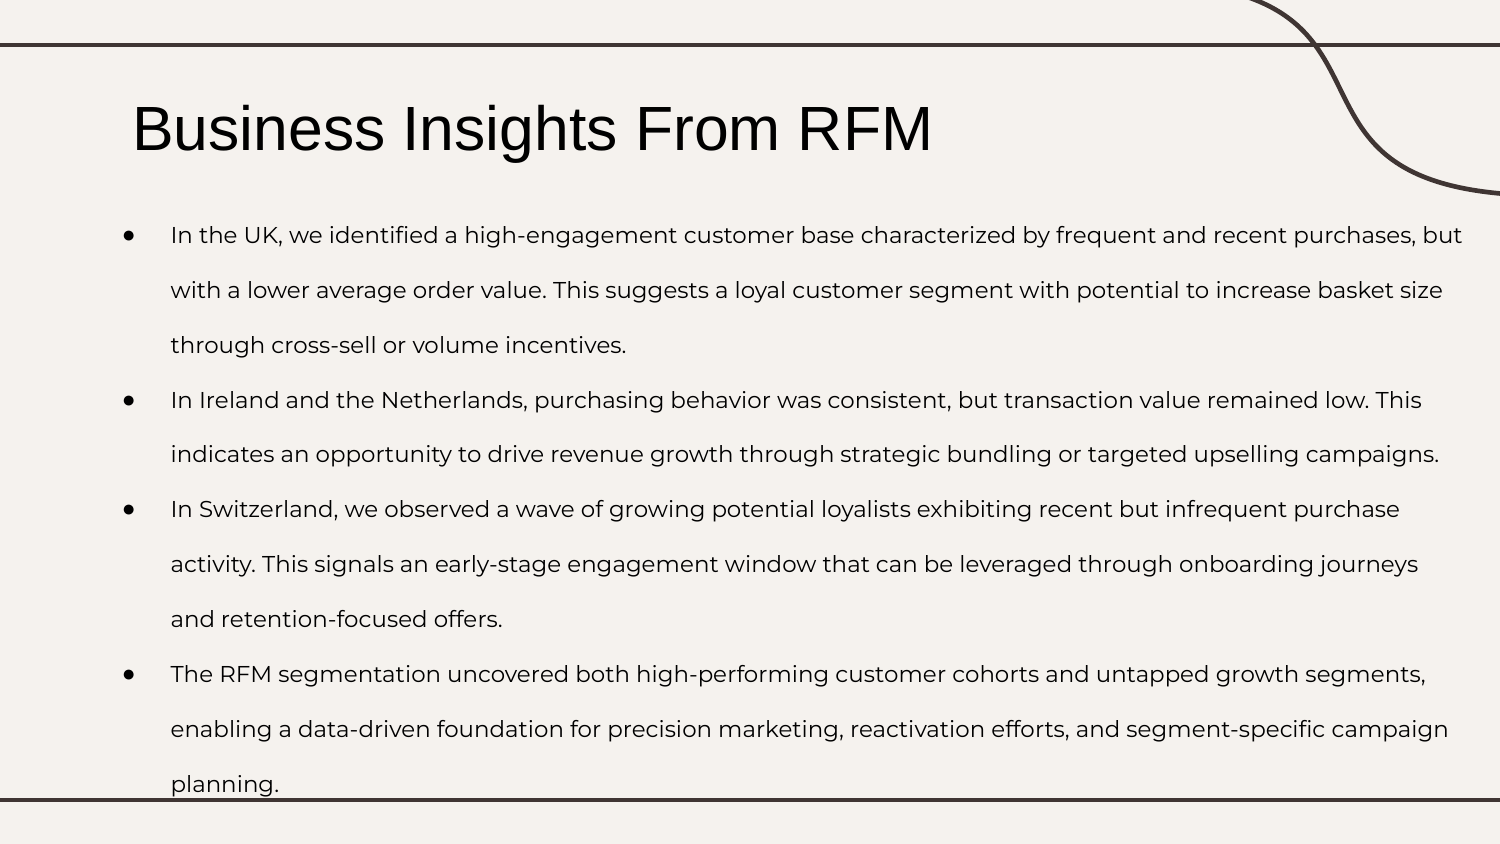

# Business Insights From RFM
In the UK, we identified a high-engagement customer base characterized by frequent and recent purchases, but with a lower average order value. This suggests a loyal customer segment with potential to increase basket size through cross-sell or volume incentives.
In Ireland and the Netherlands, purchasing behavior was consistent, but transaction value remained low. This indicates an opportunity to drive revenue growth through strategic bundling or targeted upselling campaigns.
In Switzerland, we observed a wave of growing potential loyalists exhibiting recent but infrequent purchase activity. This signals an early-stage engagement window that can be leveraged through onboarding journeys and retention-focused offers.
The RFM segmentation uncovered both high-performing customer cohorts and untapped growth segments, enabling a data-driven foundation for precision marketing, reactivation efforts, and segment-specific campaign planning.